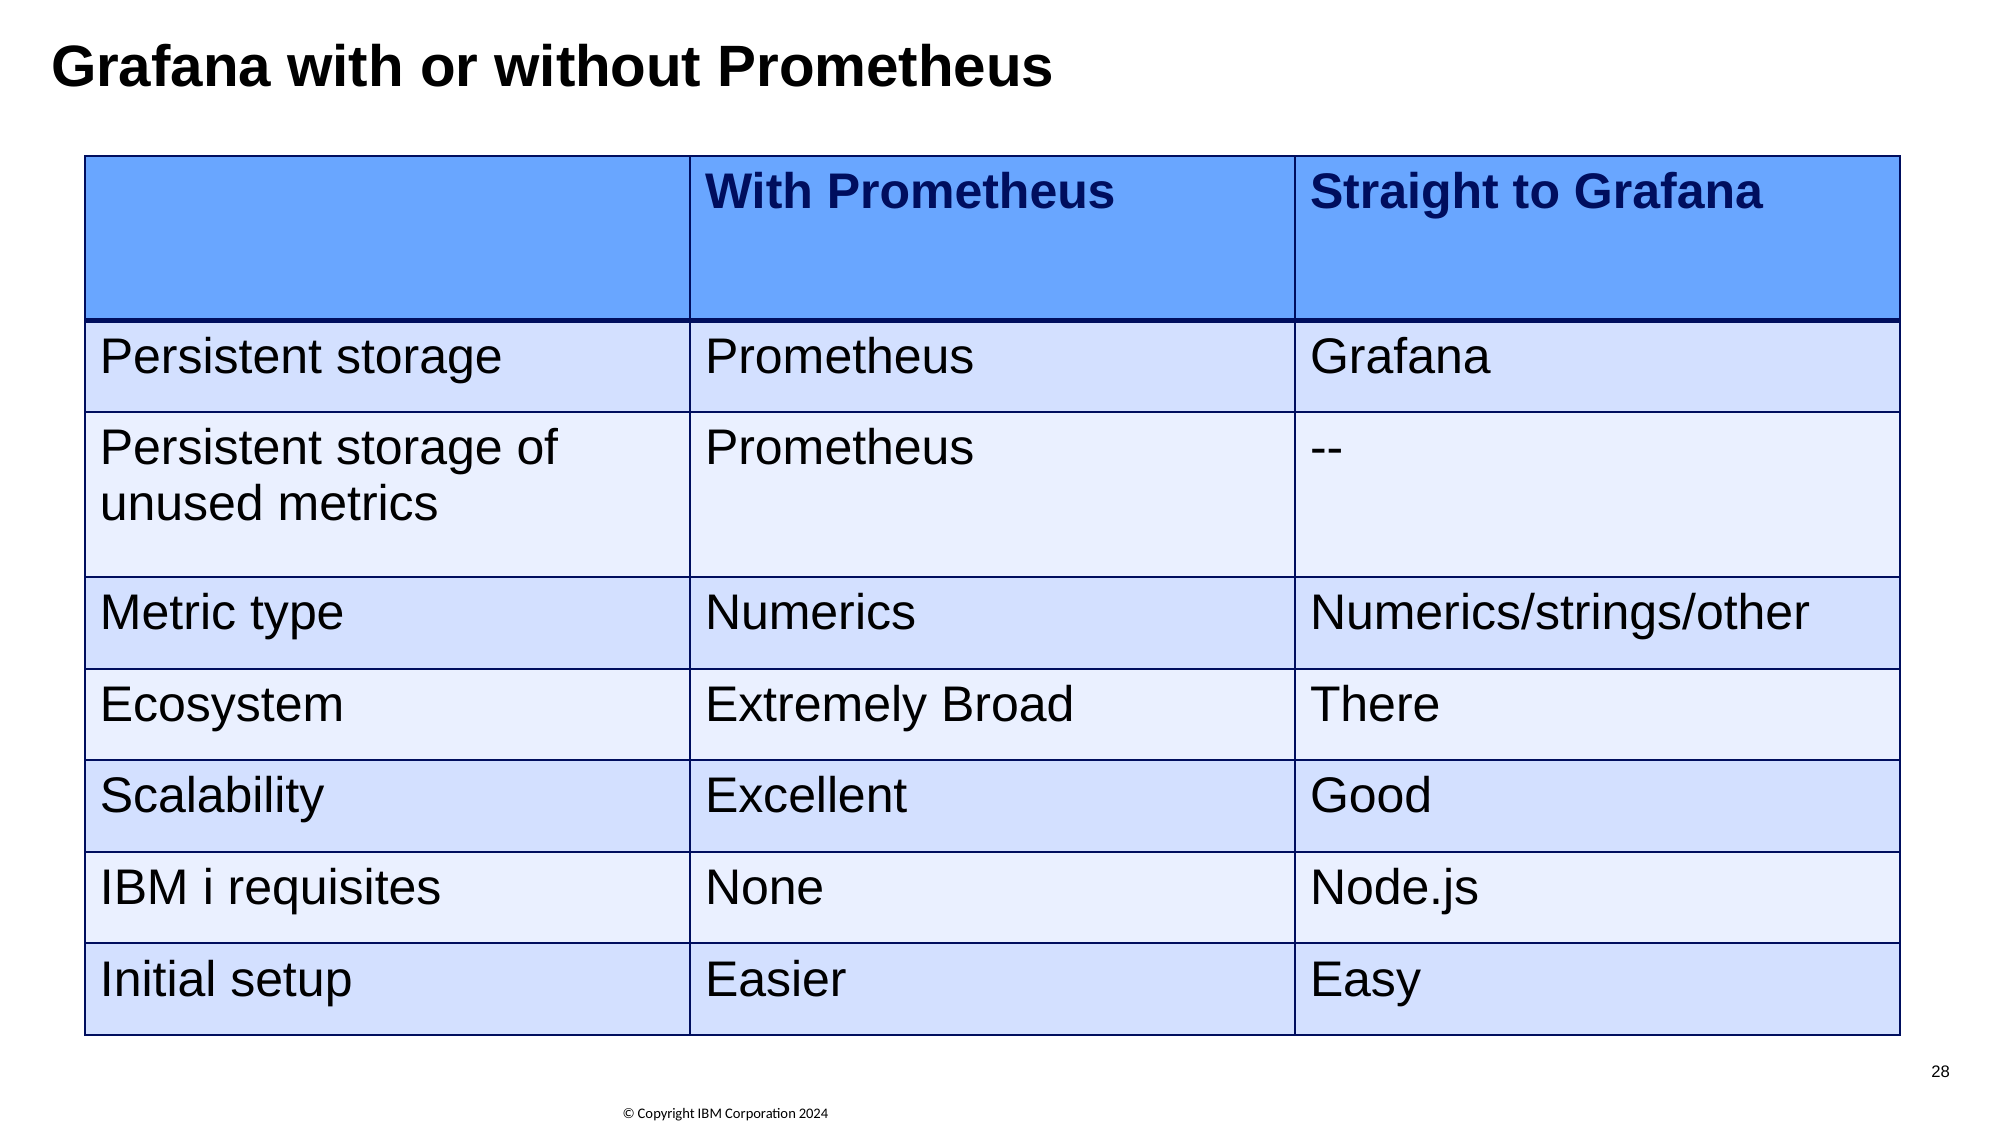

Grafana with or without Prometheus
|  | With Prometheus | Straight to Grafana |
| --- | --- | --- |
| Persistent storage | Prometheus | Grafana |
| Persistent storage of unused metrics | Prometheus | -- |
| Metric type | Numerics | Numerics/strings/other |
| Ecosystem | Extremely Broad | There |
| Scalability | Excellent | Good |
| IBM i requisites | None | Node.js |
| Initial setup | Easier | Easy |
28